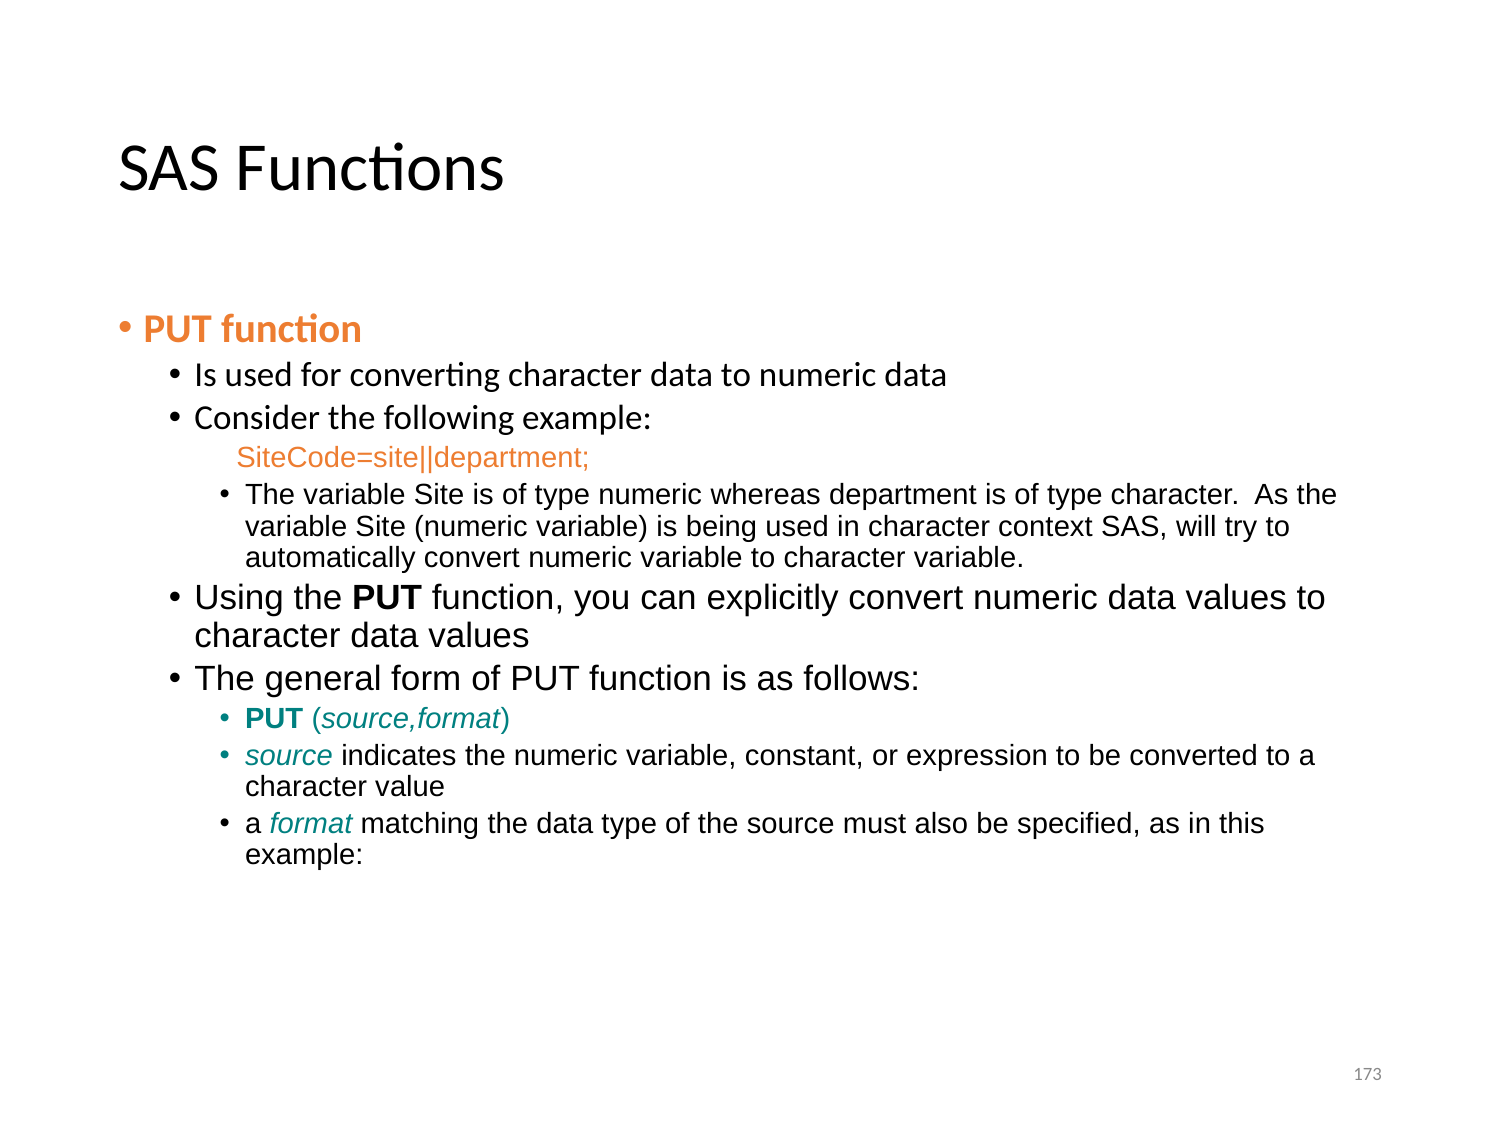

# SAS Functions
PUT function
Is used for converting character data to numeric data
Consider the following example:
  SiteCode=site||department;
The variable Site is of type numeric whereas department is of type character.  As the variable Site (numeric variable) is being used in character context SAS, will try to automatically convert numeric variable to character variable.
Using the PUT function, you can explicitly convert numeric data values to character data values
The general form of PUT function is as follows:
PUT (source,format)
source indicates the numeric variable, constant, or expression to be converted to a character value
a format matching the data type of the source must also be specified, as in this example:

173